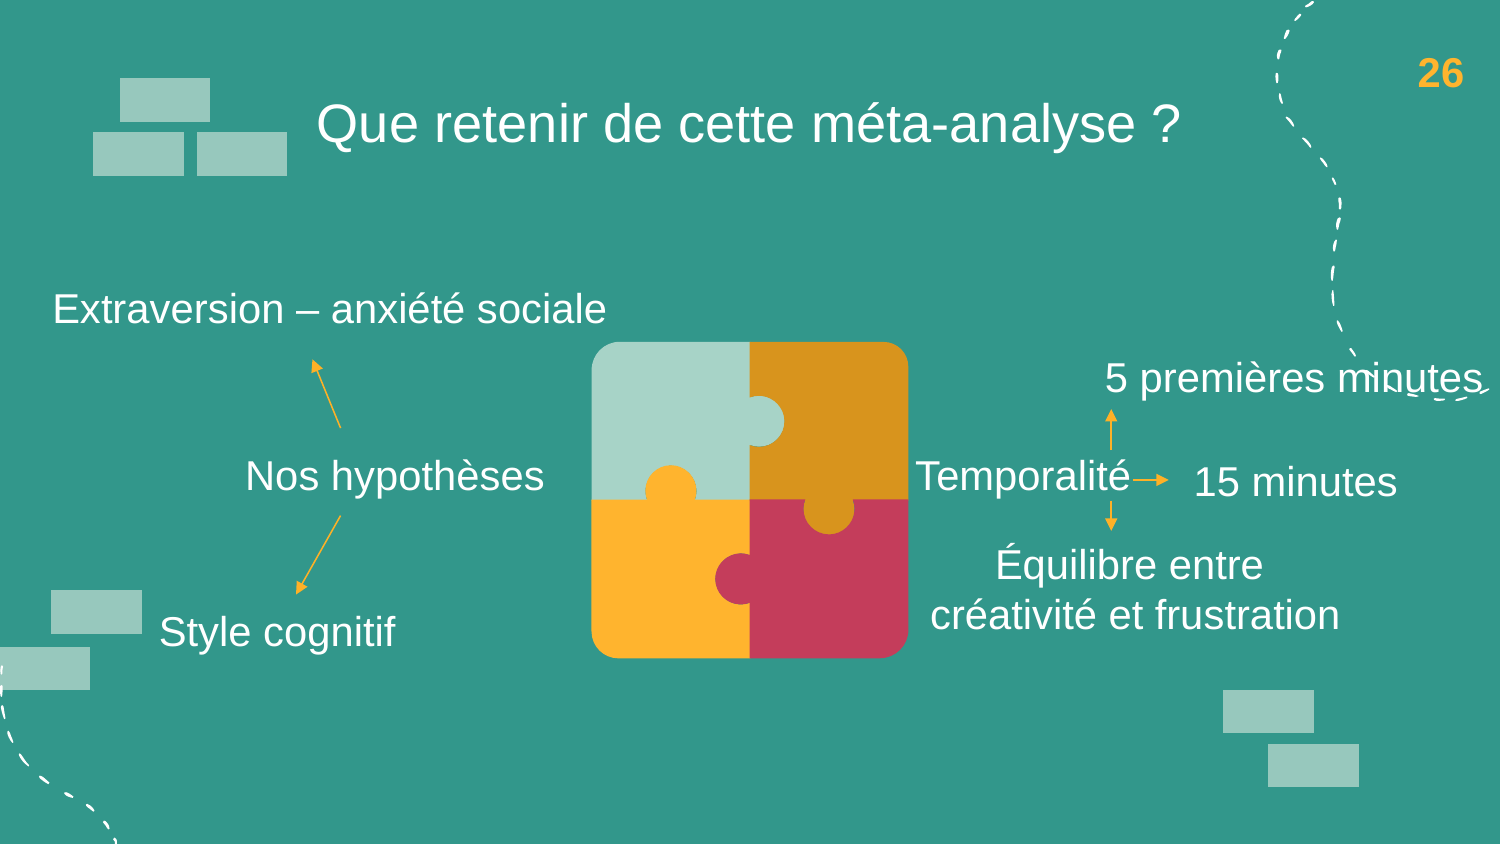

26
Que retenir de cette méta-analyse ?
Extraversion – anxiété sociale
Nos hypothèses

5 premières minutes
Temporalité
15 minutes
Équilibre entre
créativité et frustration
Style cognitif